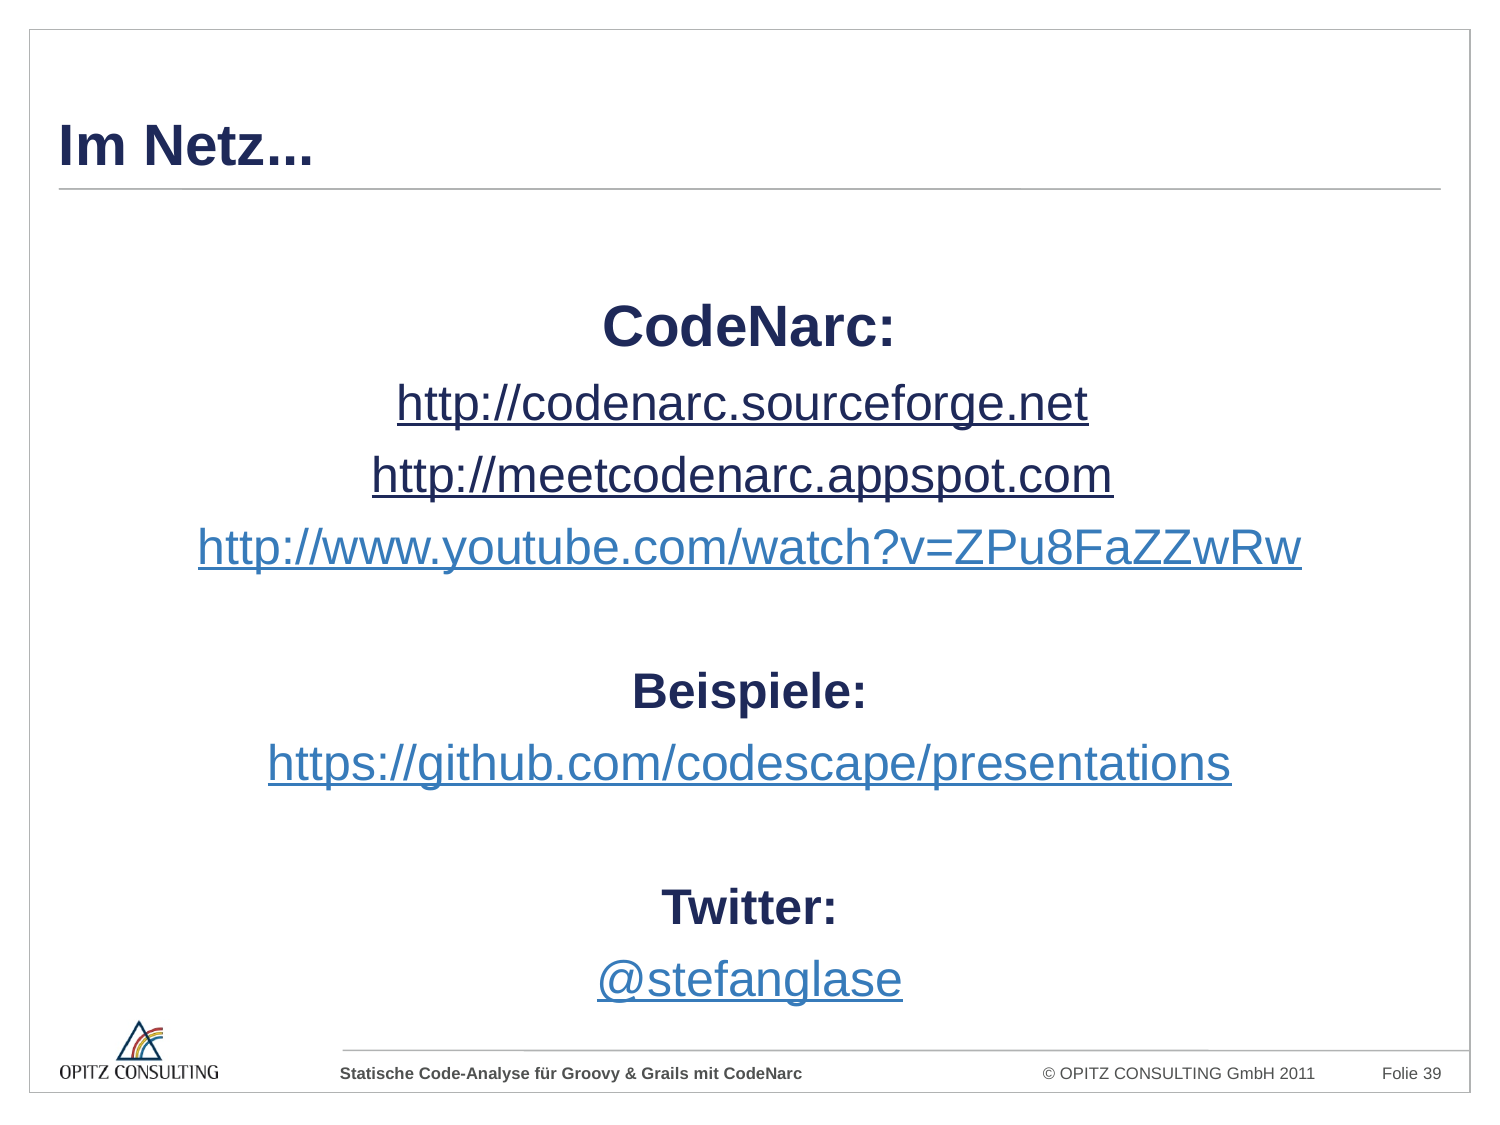

# Im Netz...
CodeNarc:
http://codenarc.sourceforge.net
http://meetcodenarc.appspot.com
http://www.youtube.com/watch?v=ZPu8FaZZwRw

Beispiele:
https://github.com/codescape/presentations

Twitter:
@stefanglase